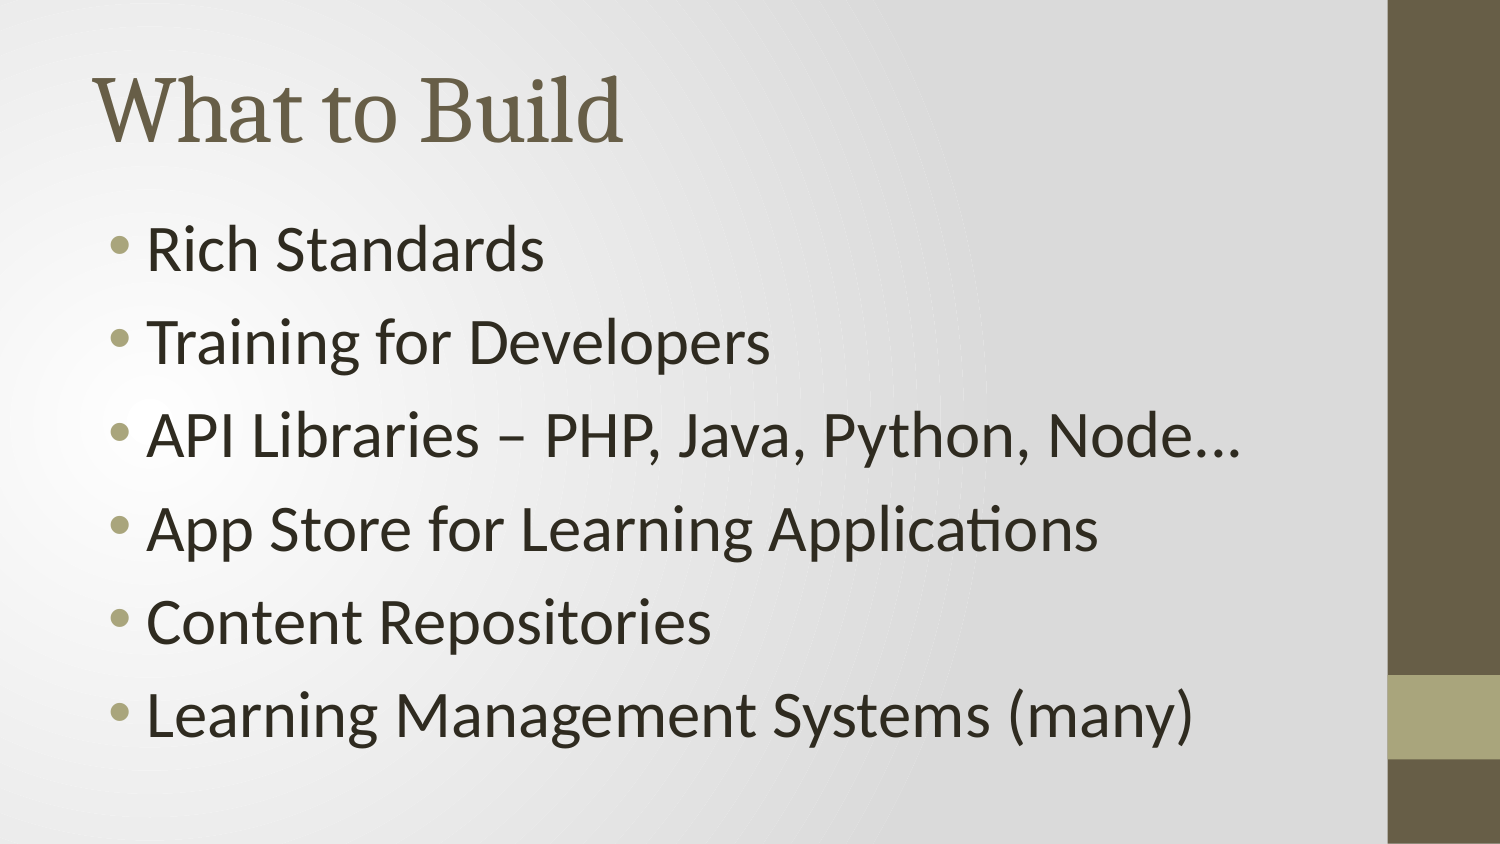

# What to Build
Rich Standards
Training for Developers
API Libraries – PHP, Java, Python, Node...
App Store for Learning Applications
Content Repositories
Learning Management Systems (many)